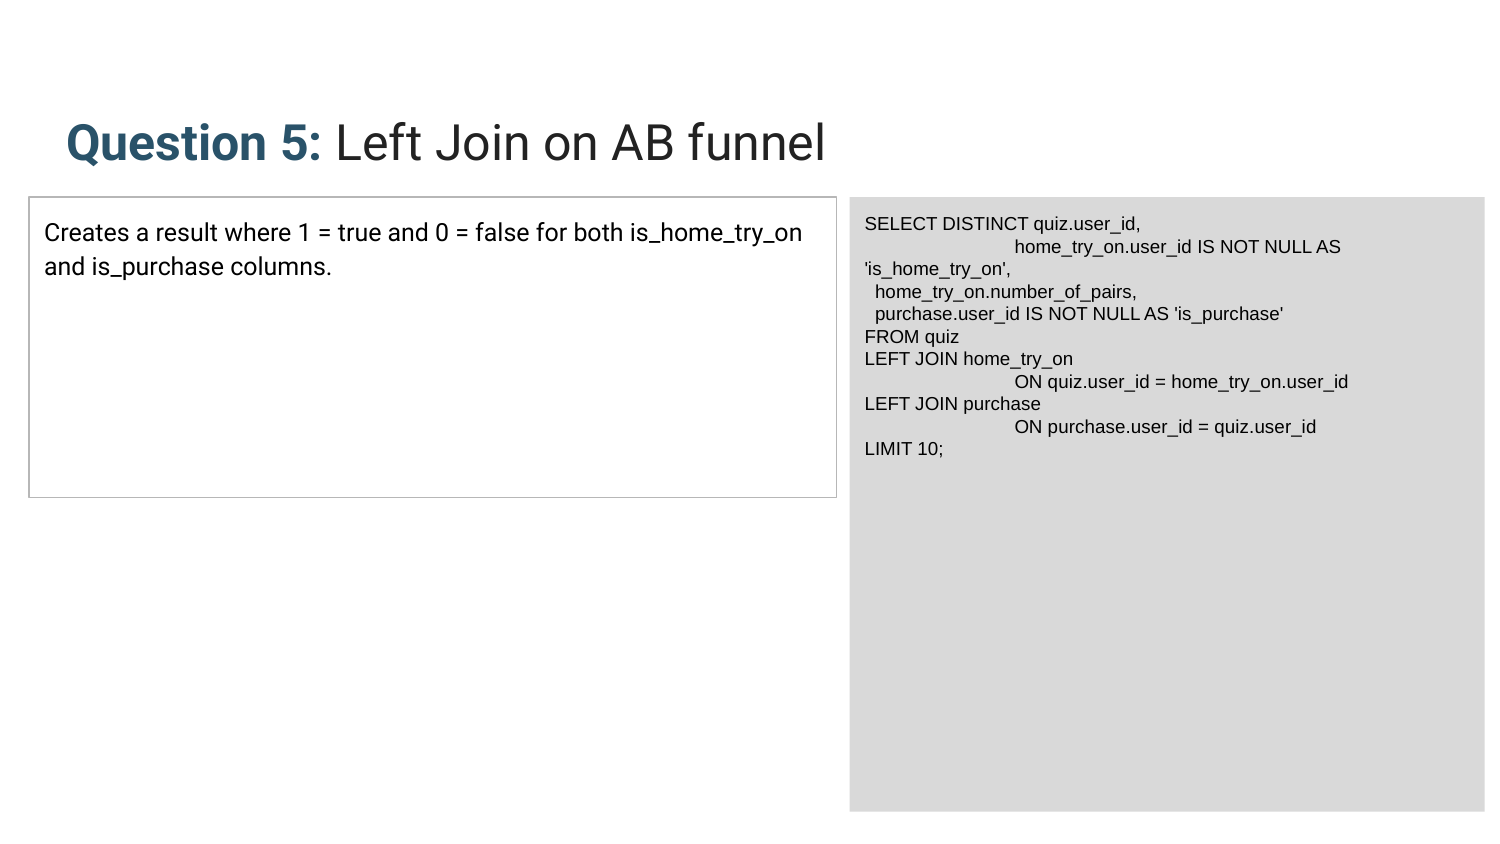

Question 5: Left Join on AB funnel
Creates a result where 1 = true and 0 = false for both is_home_try_on and is_purchase columns.
SELECT DISTINCT quiz.user_id,
	home_try_on.user_id IS NOT NULL AS 'is_home_try_on',
  home_try_on.number_of_pairs,
  purchase.user_id IS NOT NULL AS 'is_purchase'
FROM quiz
LEFT JOIN home_try_on
	ON quiz.user_id = home_try_on.user_id
LEFT JOIN purchase
	ON purchase.user_id = quiz.user_id
LIMIT 10;